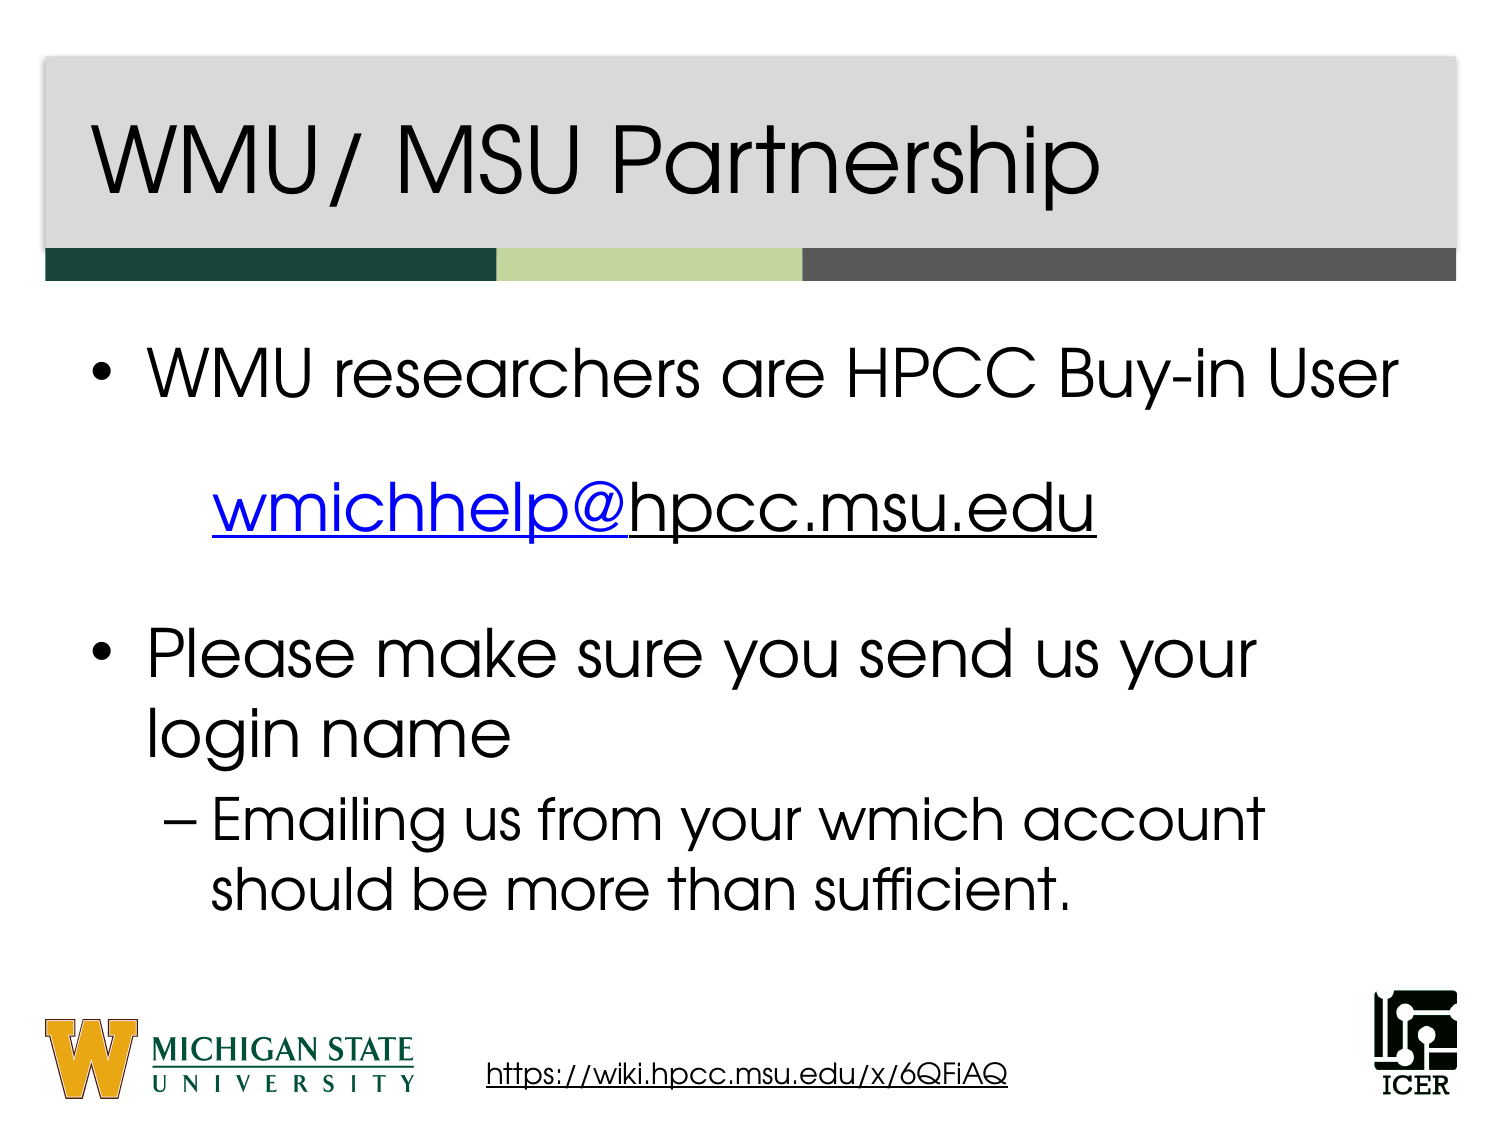

# WMU/ MSU Partnership
WMU researchers are HPCC Buy-in User

Please make sure you send us your login name
Emailing us from your wmich account should be more than sufficient.
wmichhelp@hpcc.msu.edu